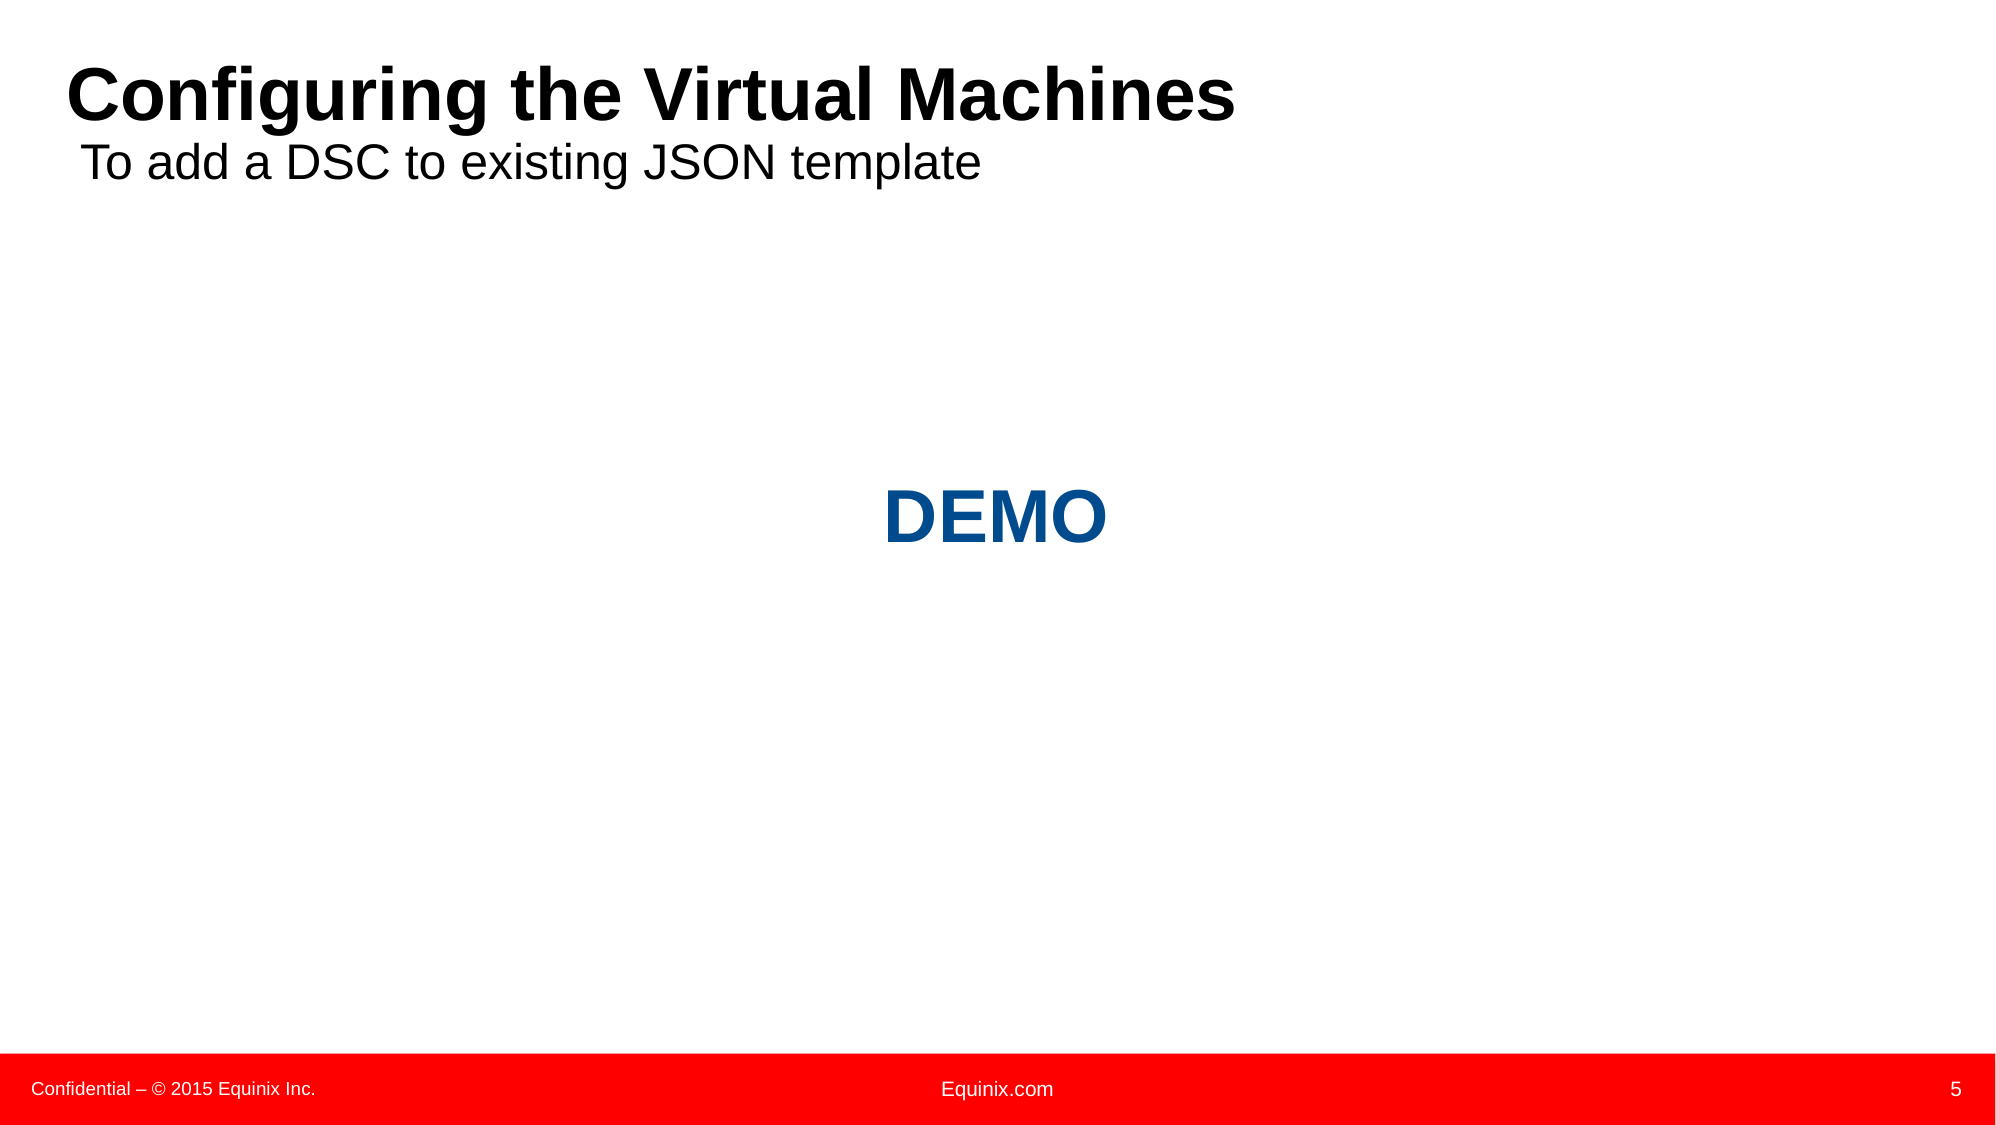

# Configuring the Virtual Machines
 To add a DSC to existing JSON template
DEMO